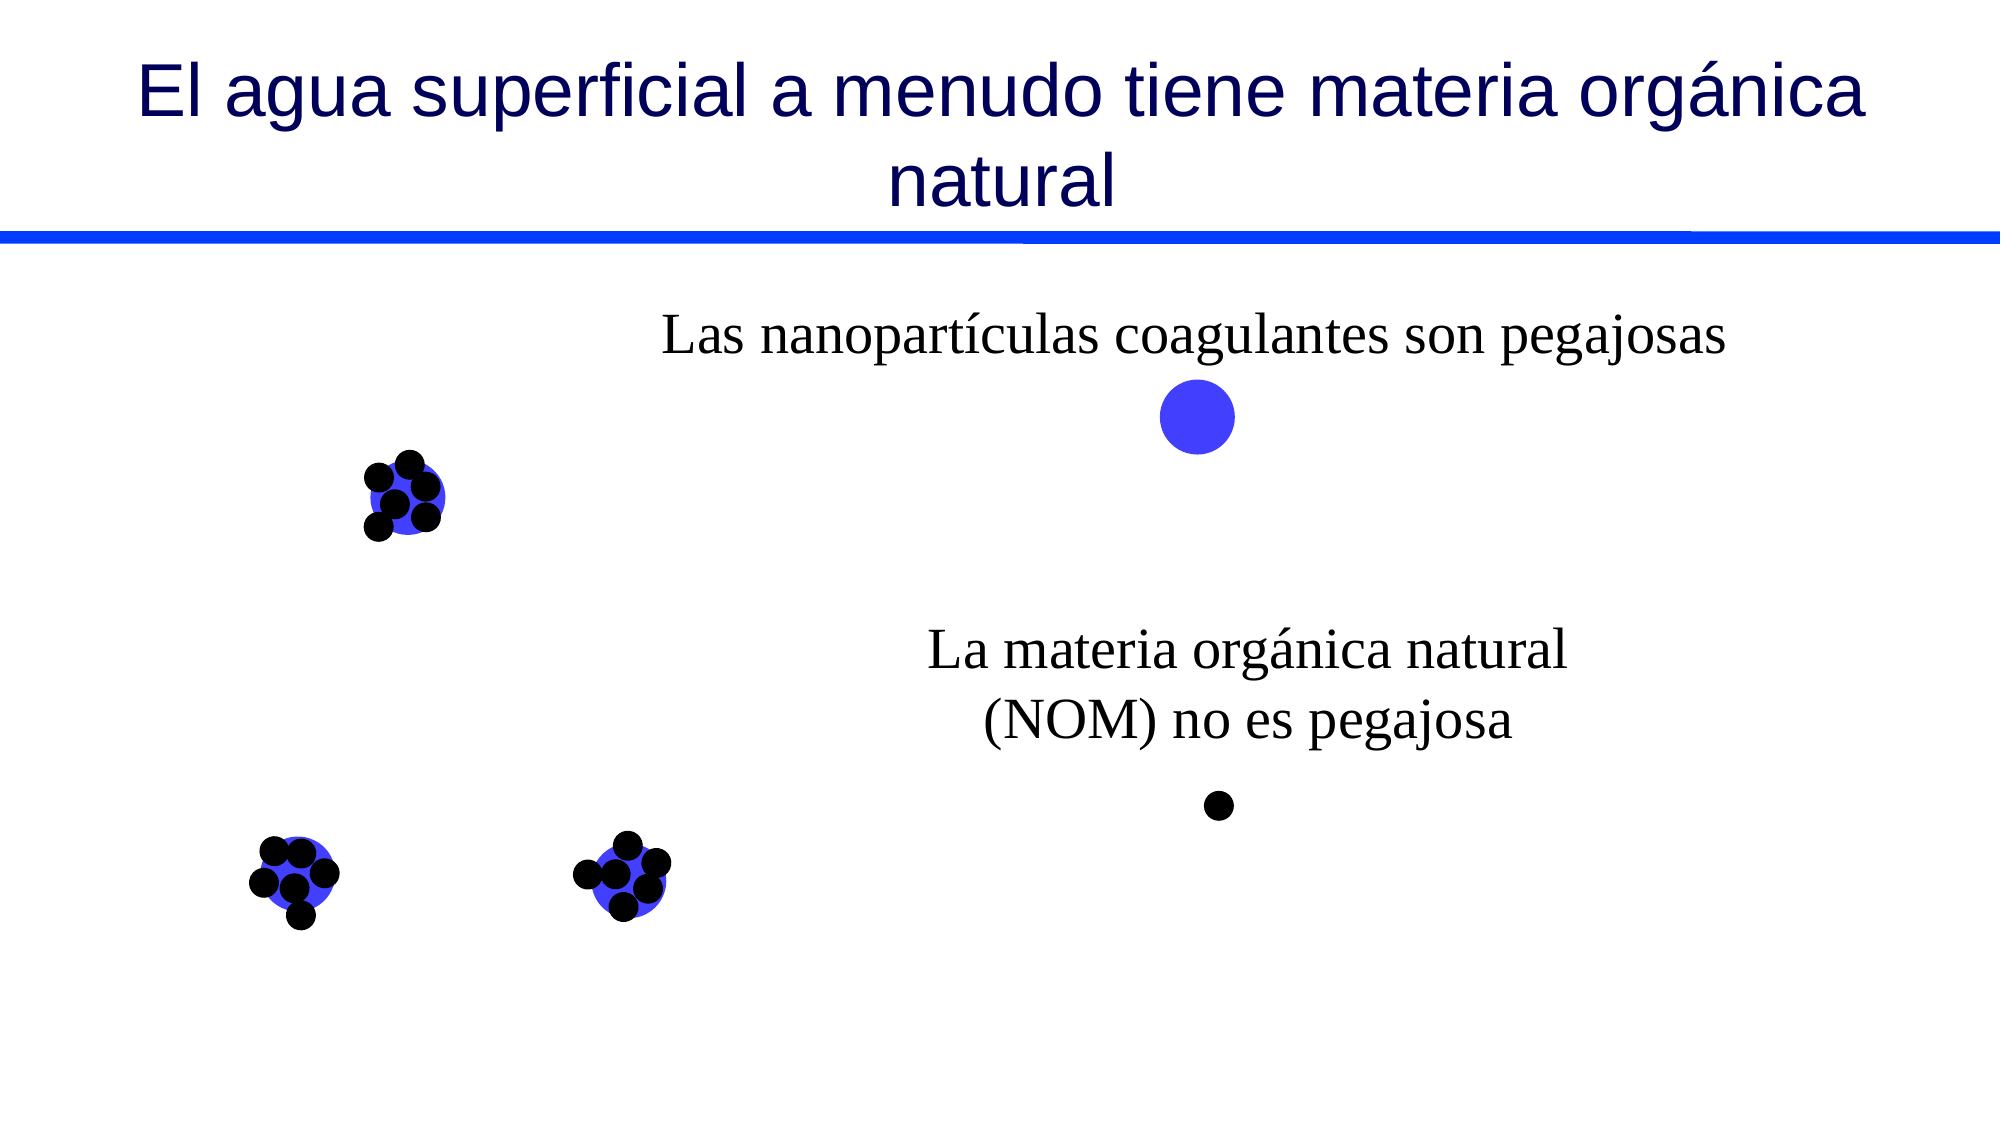

# El agua superficial a menudo tiene materia orgánica natural
Las nanopartículas coagulantes son pegajosas

La materia orgánica natural (NOM) no es pegajosa